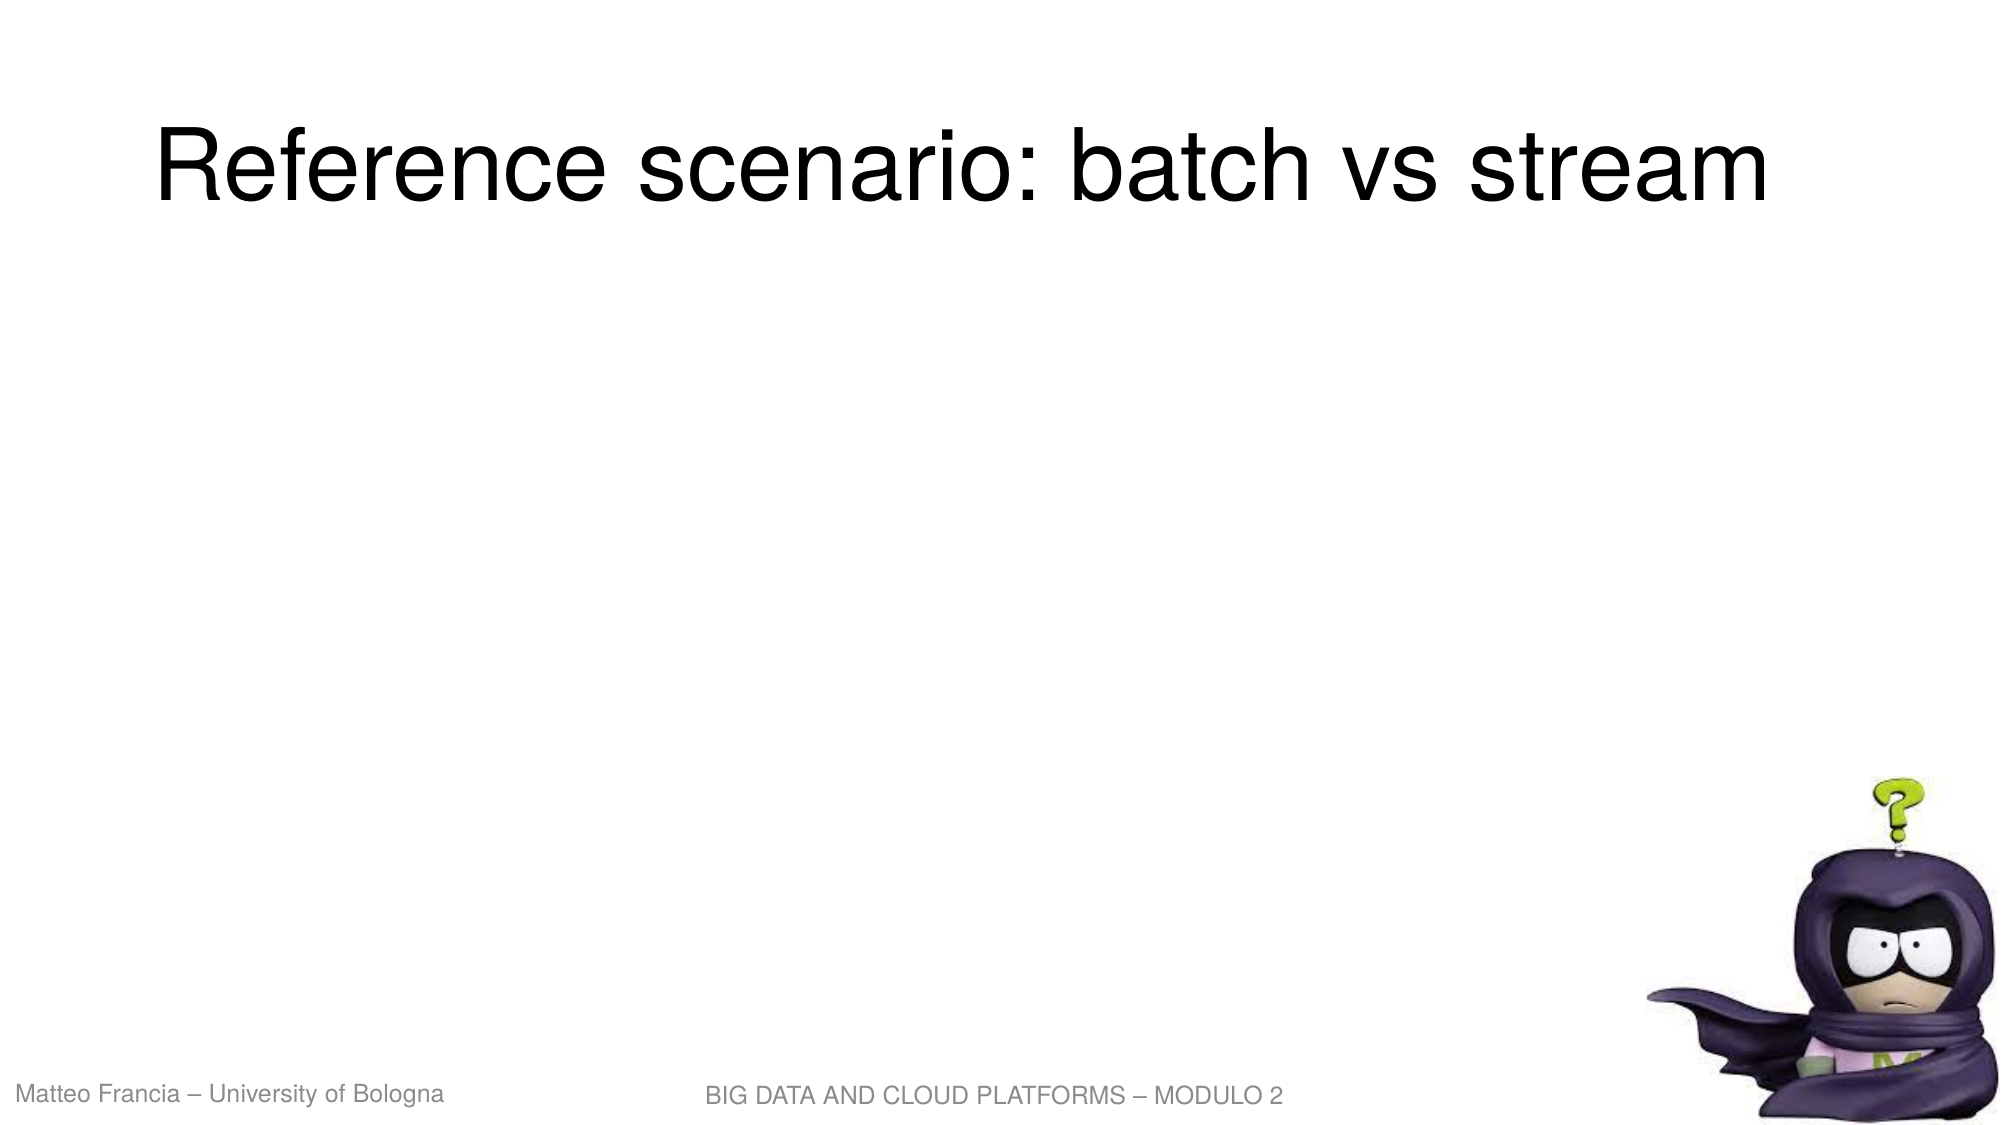

# Reference scenario: batch vs stream

141
Matteo Francia – University of Bologna